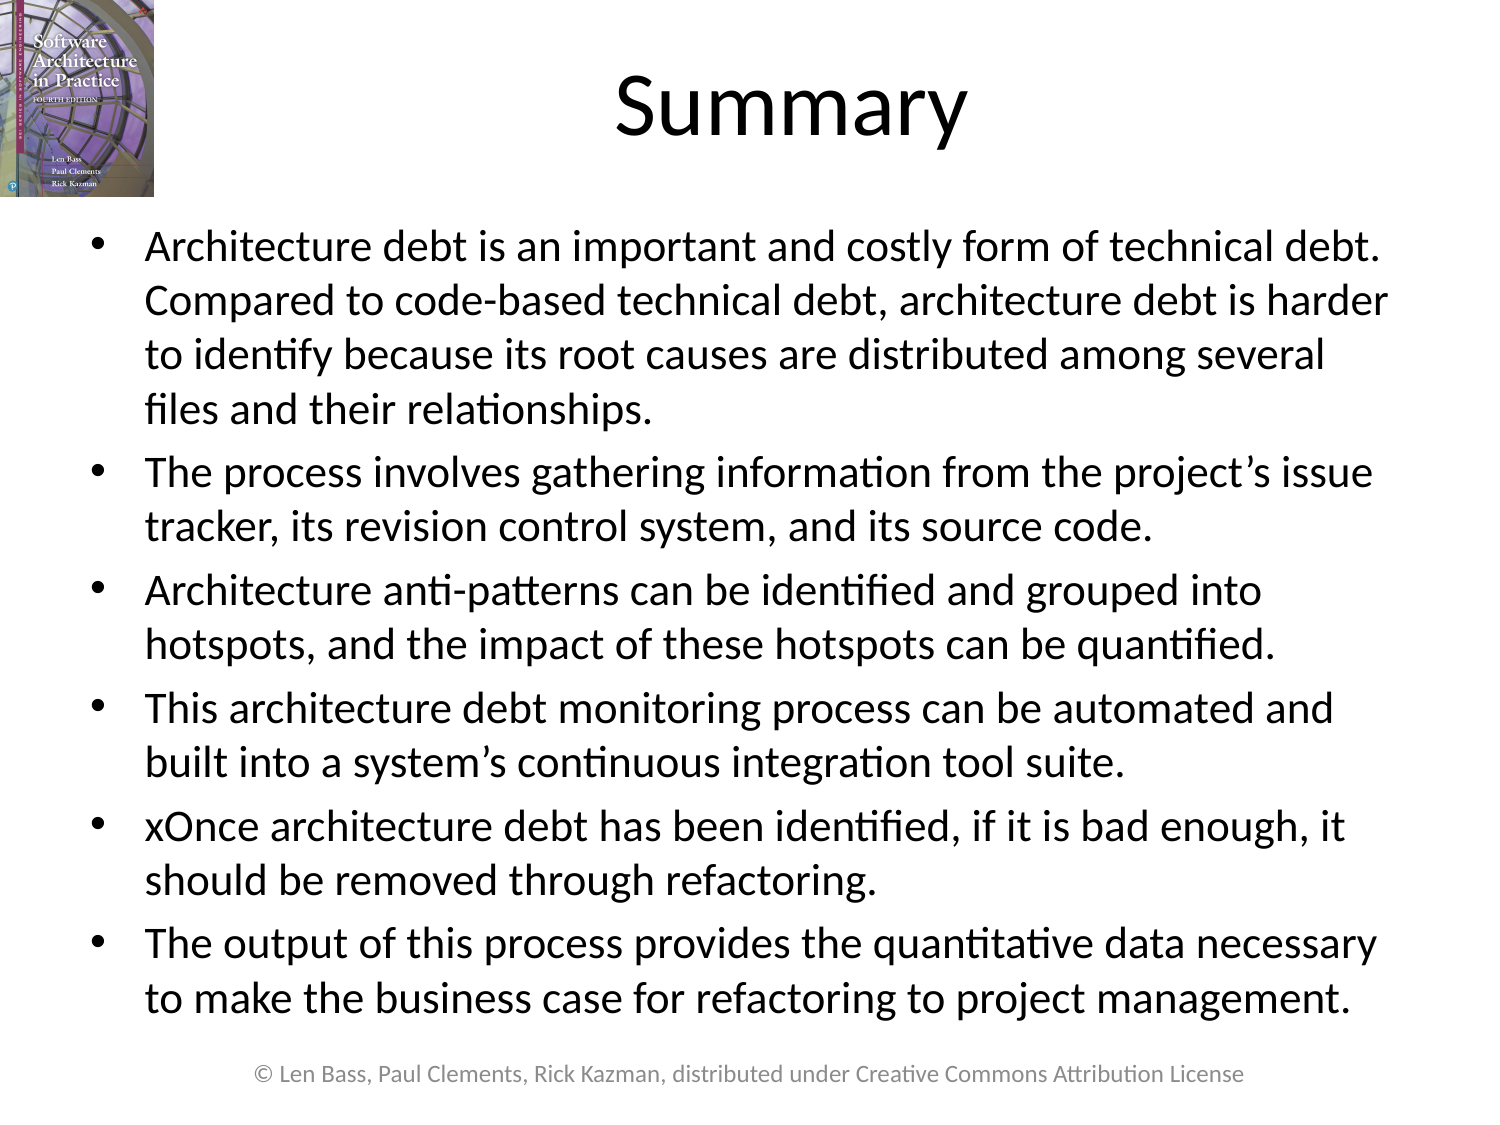

# Summary
Architecture debt is an important and costly form of technical debt. Compared to code-based technical debt, architecture debt is harder to identify because its root causes are distributed among several files and their relationships.
The process involves gathering information from the project’s issue tracker, its revision control system, and its source code.
Architecture anti-patterns can be identified and grouped into hotspots, and the impact of these hotspots can be quantified.
This architecture debt monitoring process can be automated and built into a system’s continuous integration tool suite.
xOnce architecture debt has been identified, if it is bad enough, it should be removed through refactoring.
The output of this process provides the quantitative data necessary to make the business case for refactoring to project management.
© Len Bass, Paul Clements, Rick Kazman, distributed under Creative Commons Attribution License